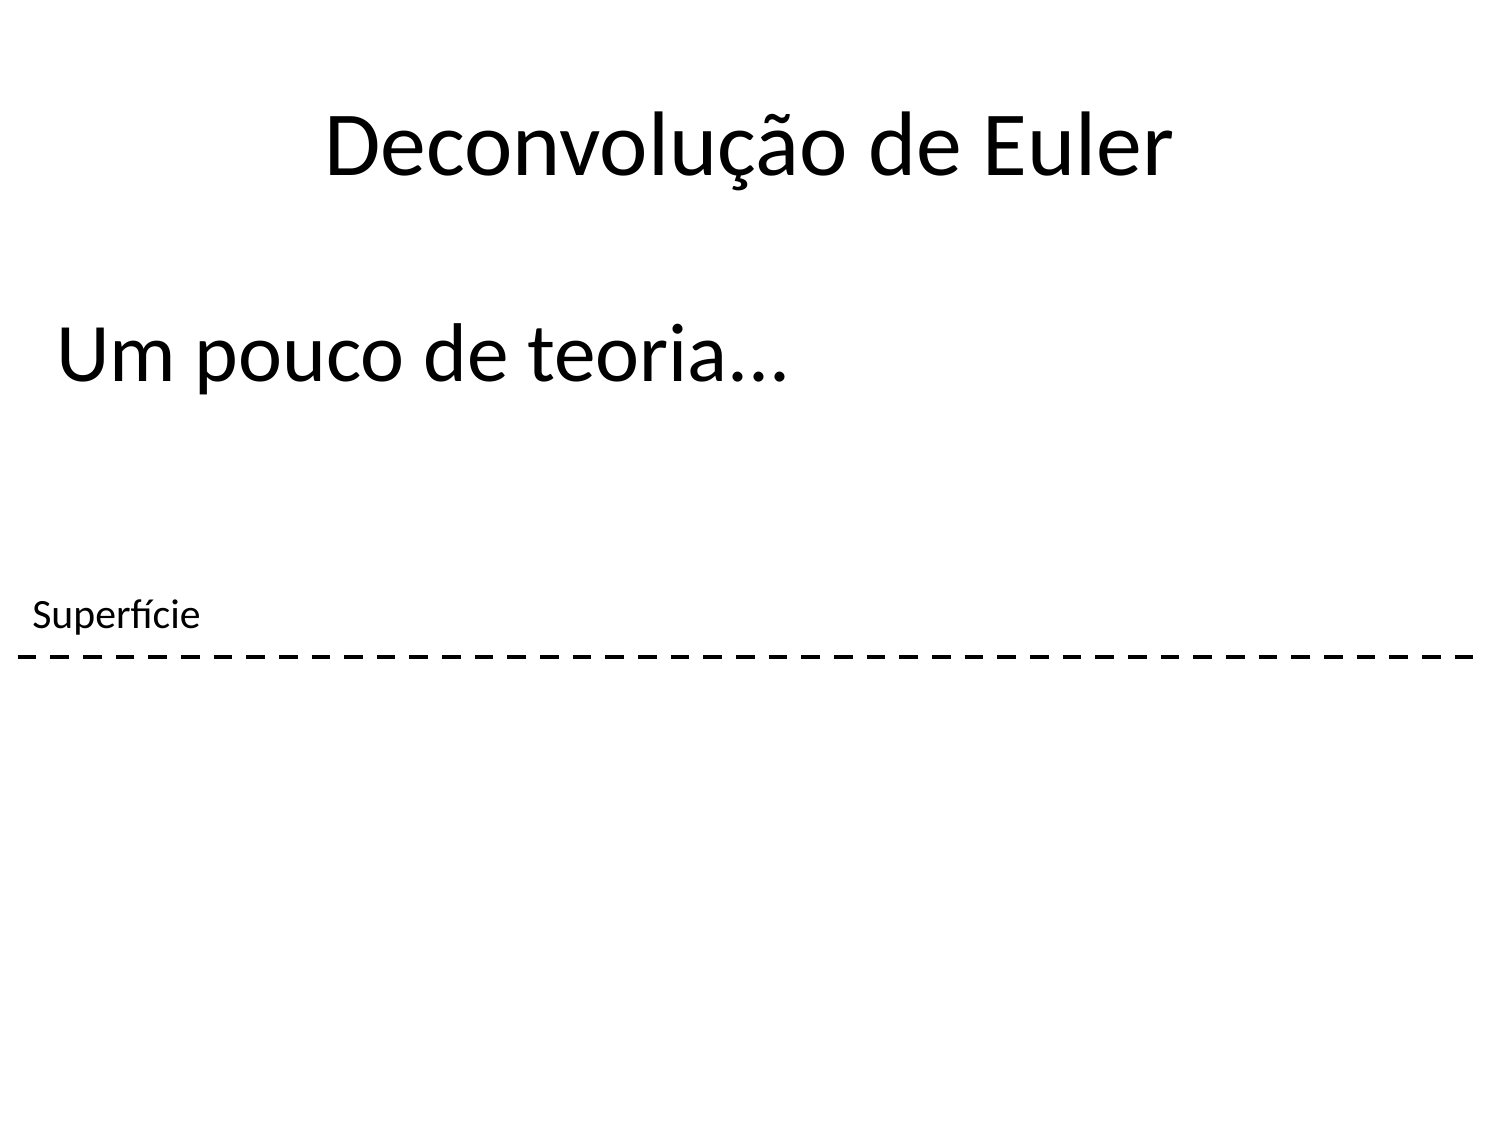

# Deconvolução de Euler
Um pouco de teoria...
Superfície